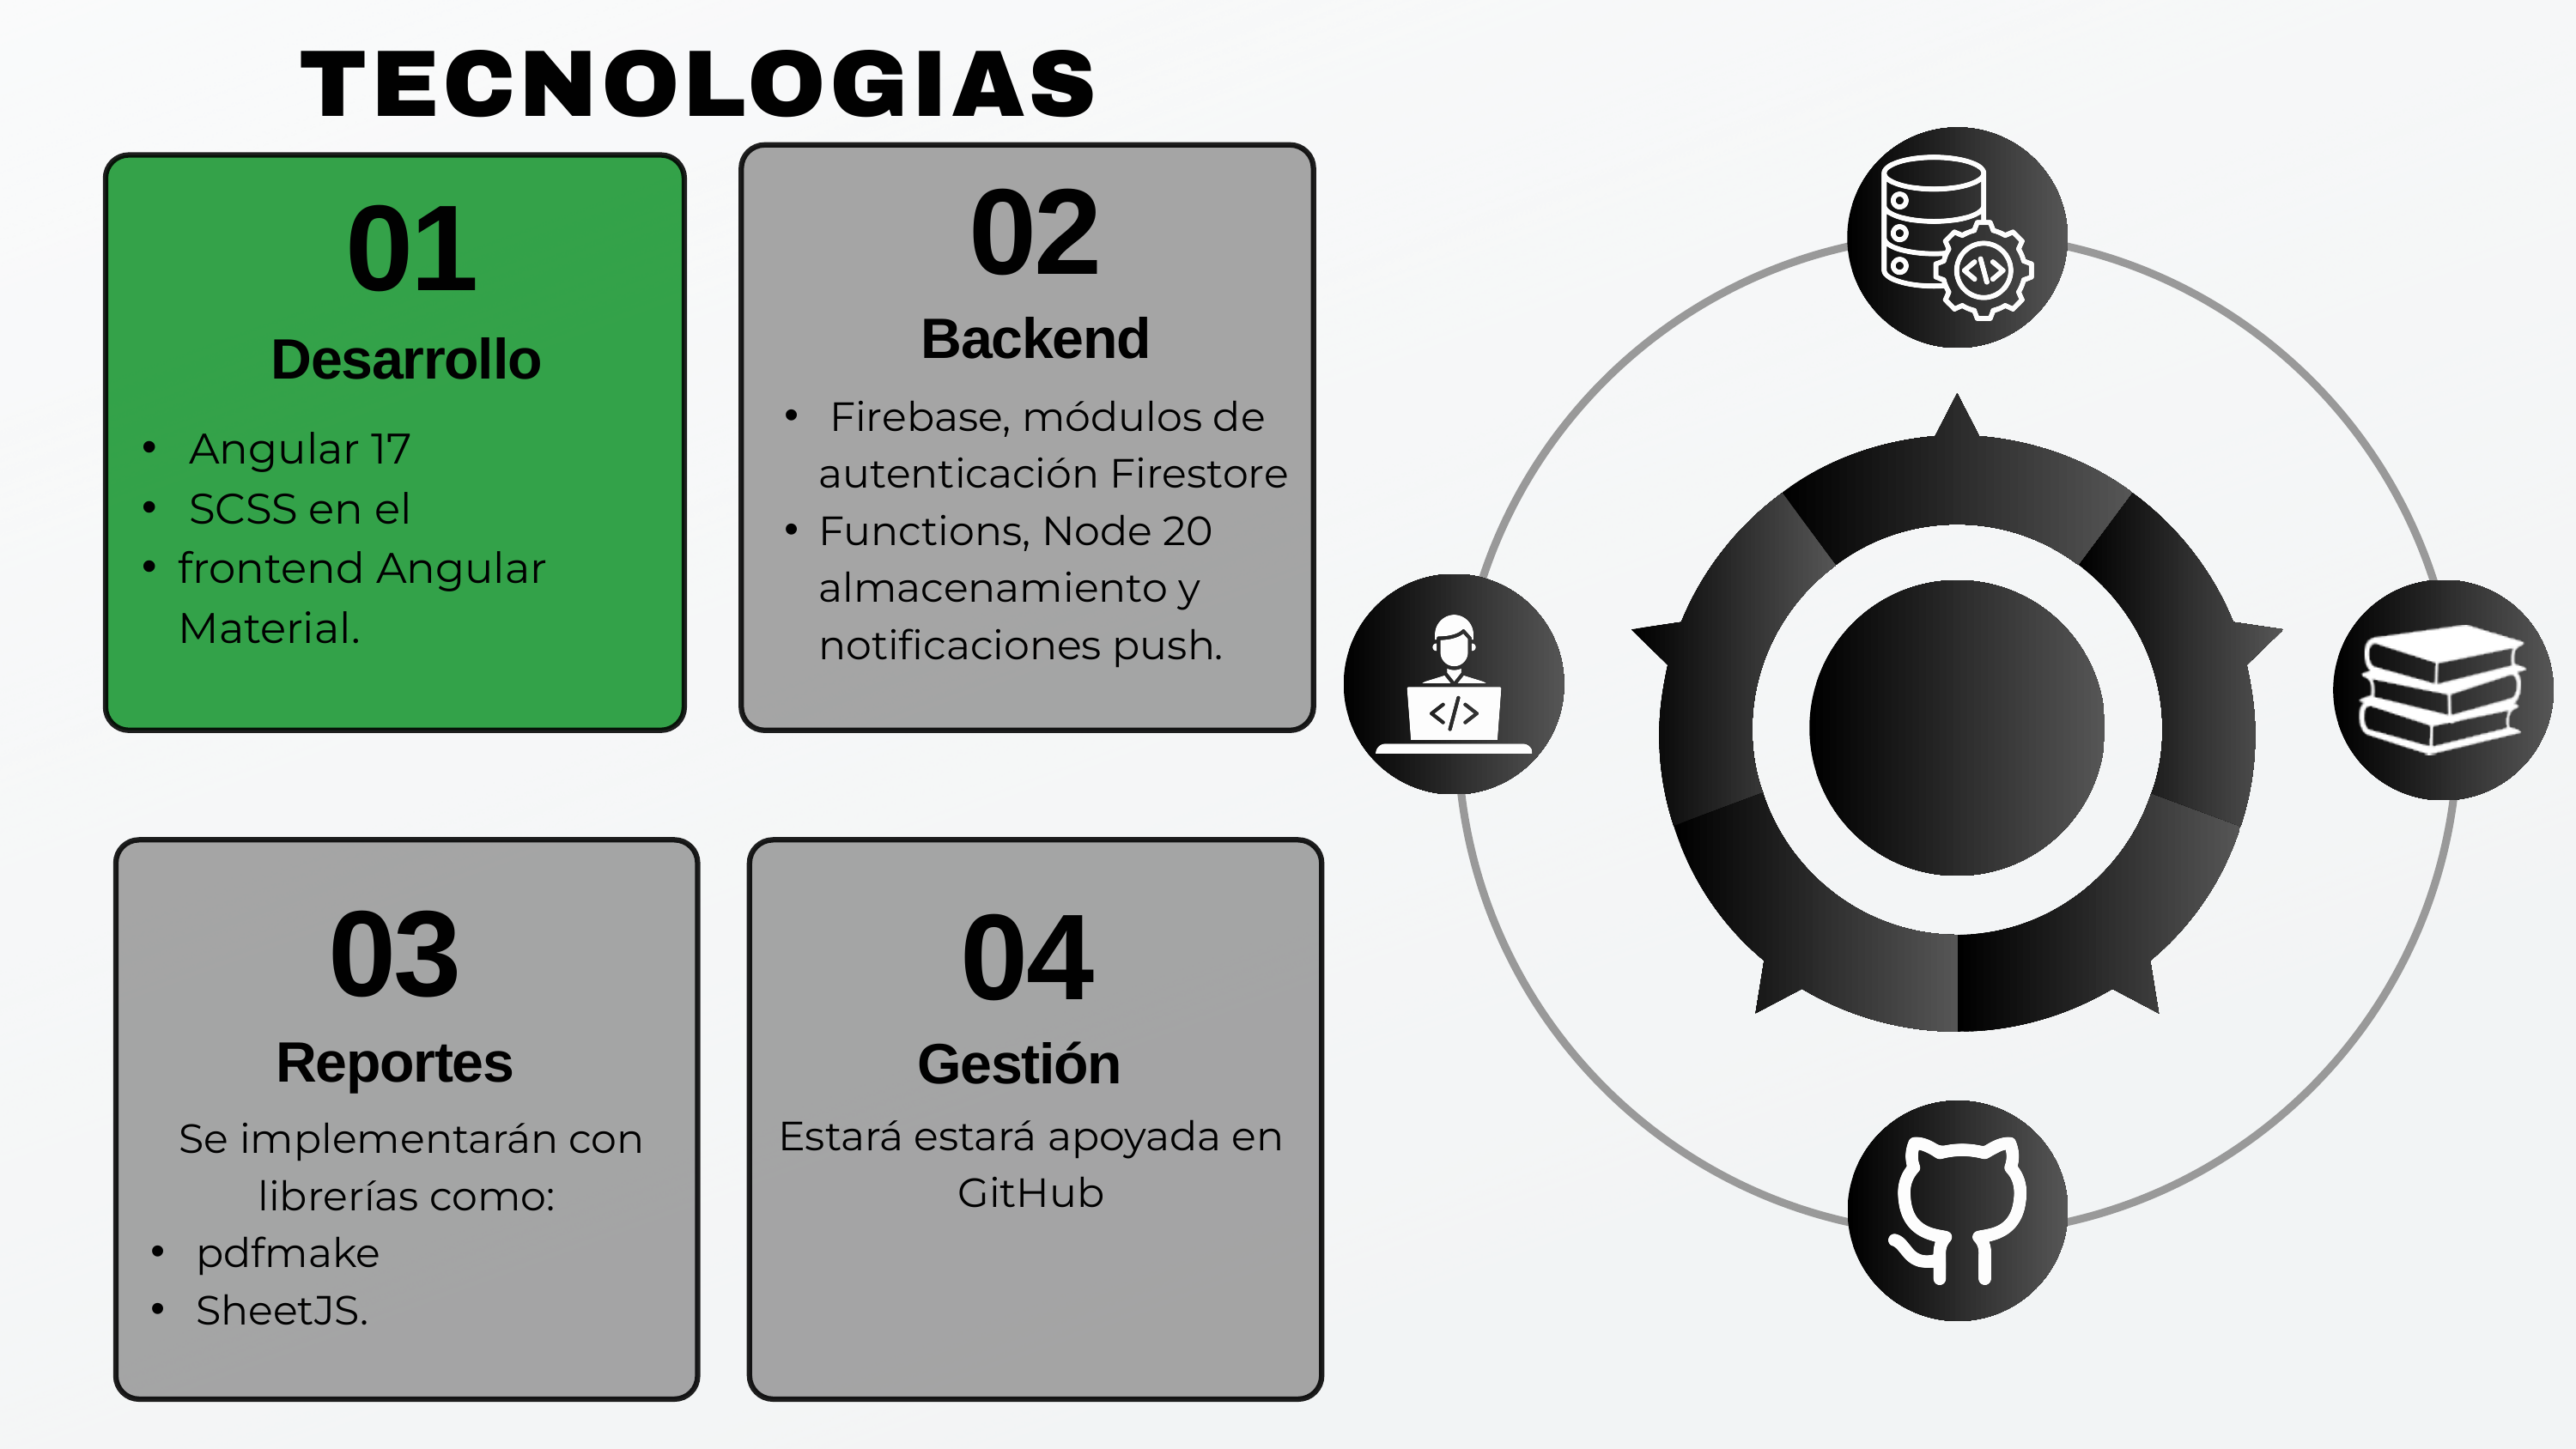

TECNOLOGIAS
02

01

 Backend
Desarrollo
 Firebase, módulos de autenticación Firestore
Functions, Node 20 almacenamiento y notificaciones push.

 Angular 17
 SCSS en el
frontend Angular Material.

03
04
Reportes
Gestión

Estará estará apoyada en GitHub
 Se implementarán con librerías como:
 pdfmake
 SheetJS.